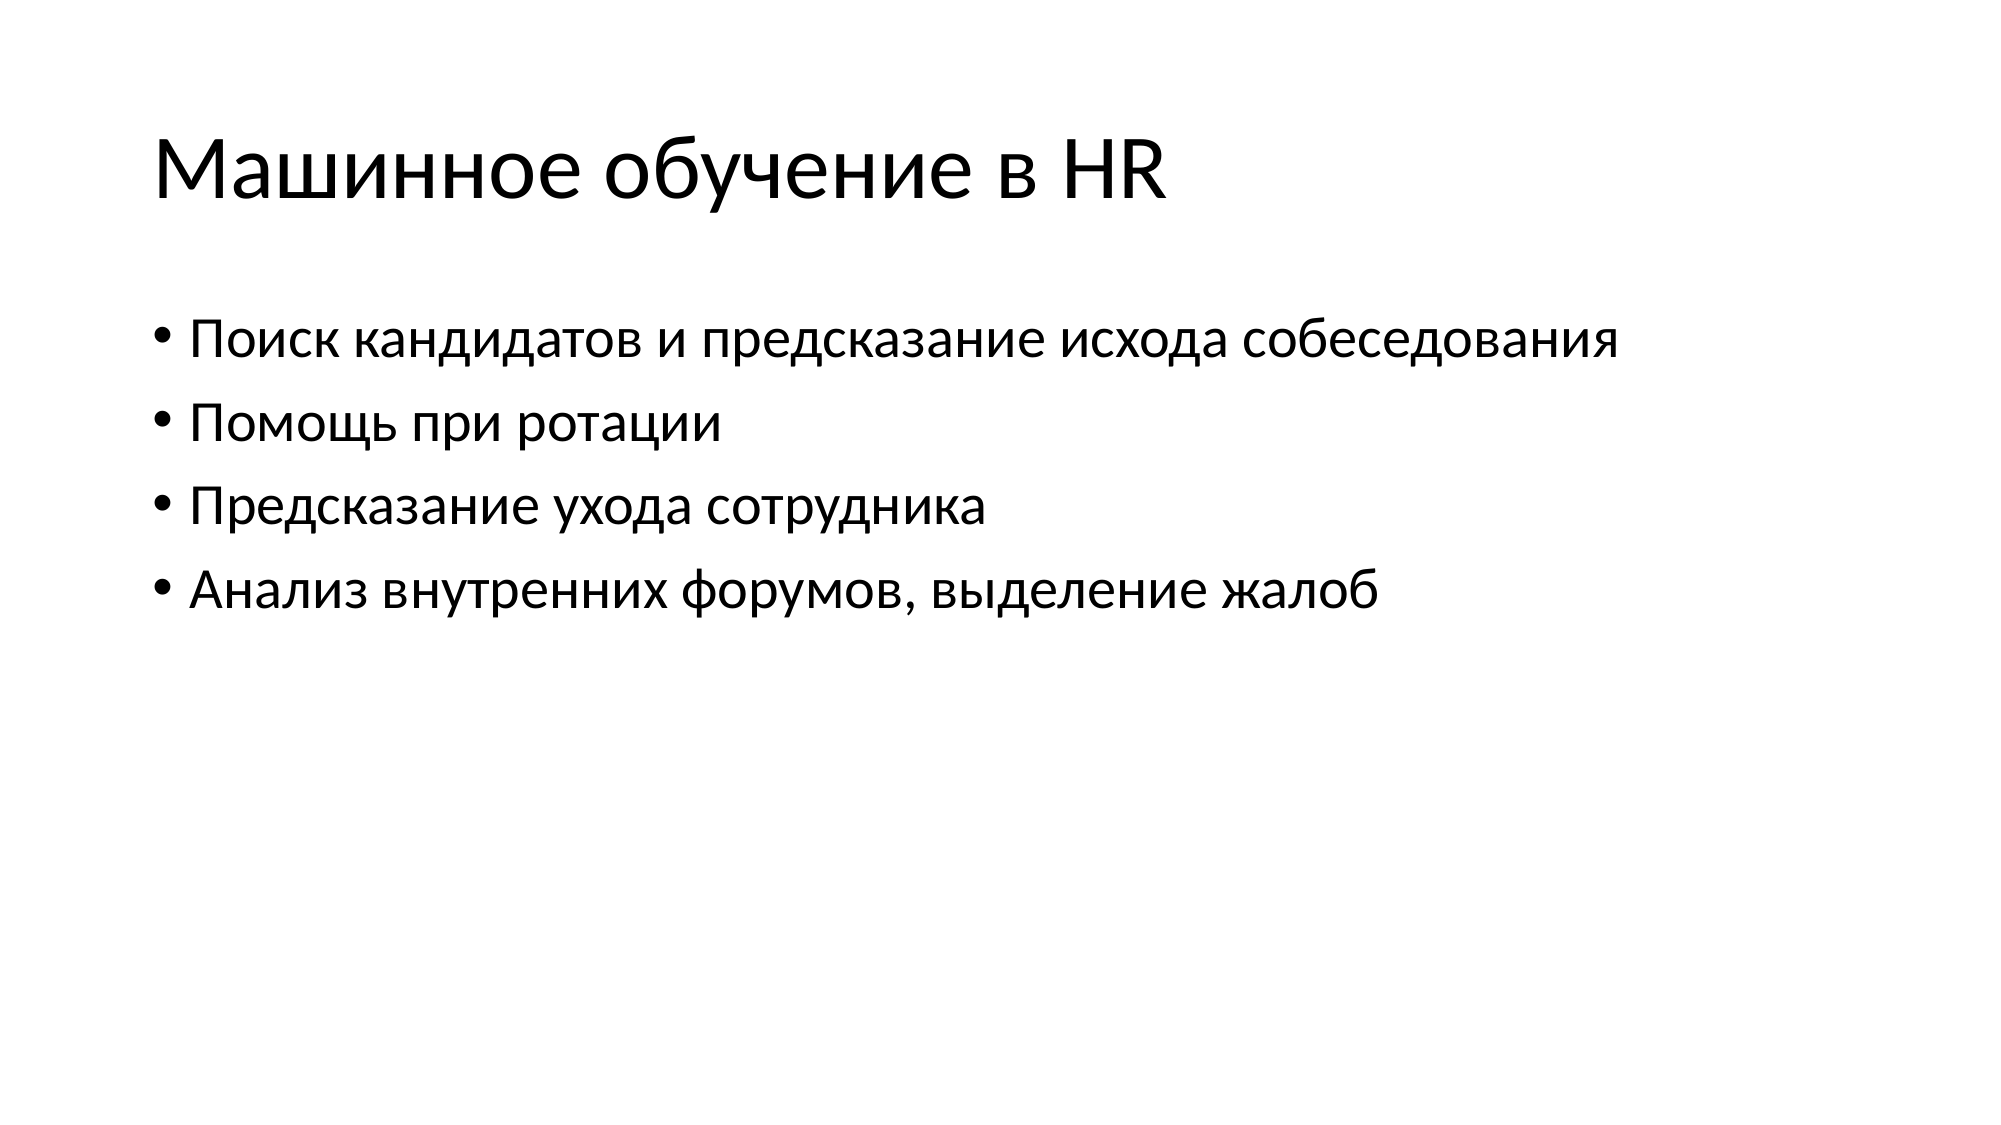

# Машинное обучение в HR
Поиск кандидатов и предсказание исхода собеседования
Помощь при ротации
Предсказание ухода сотрудника
Анализ внутренних форумов, выделение жалоб